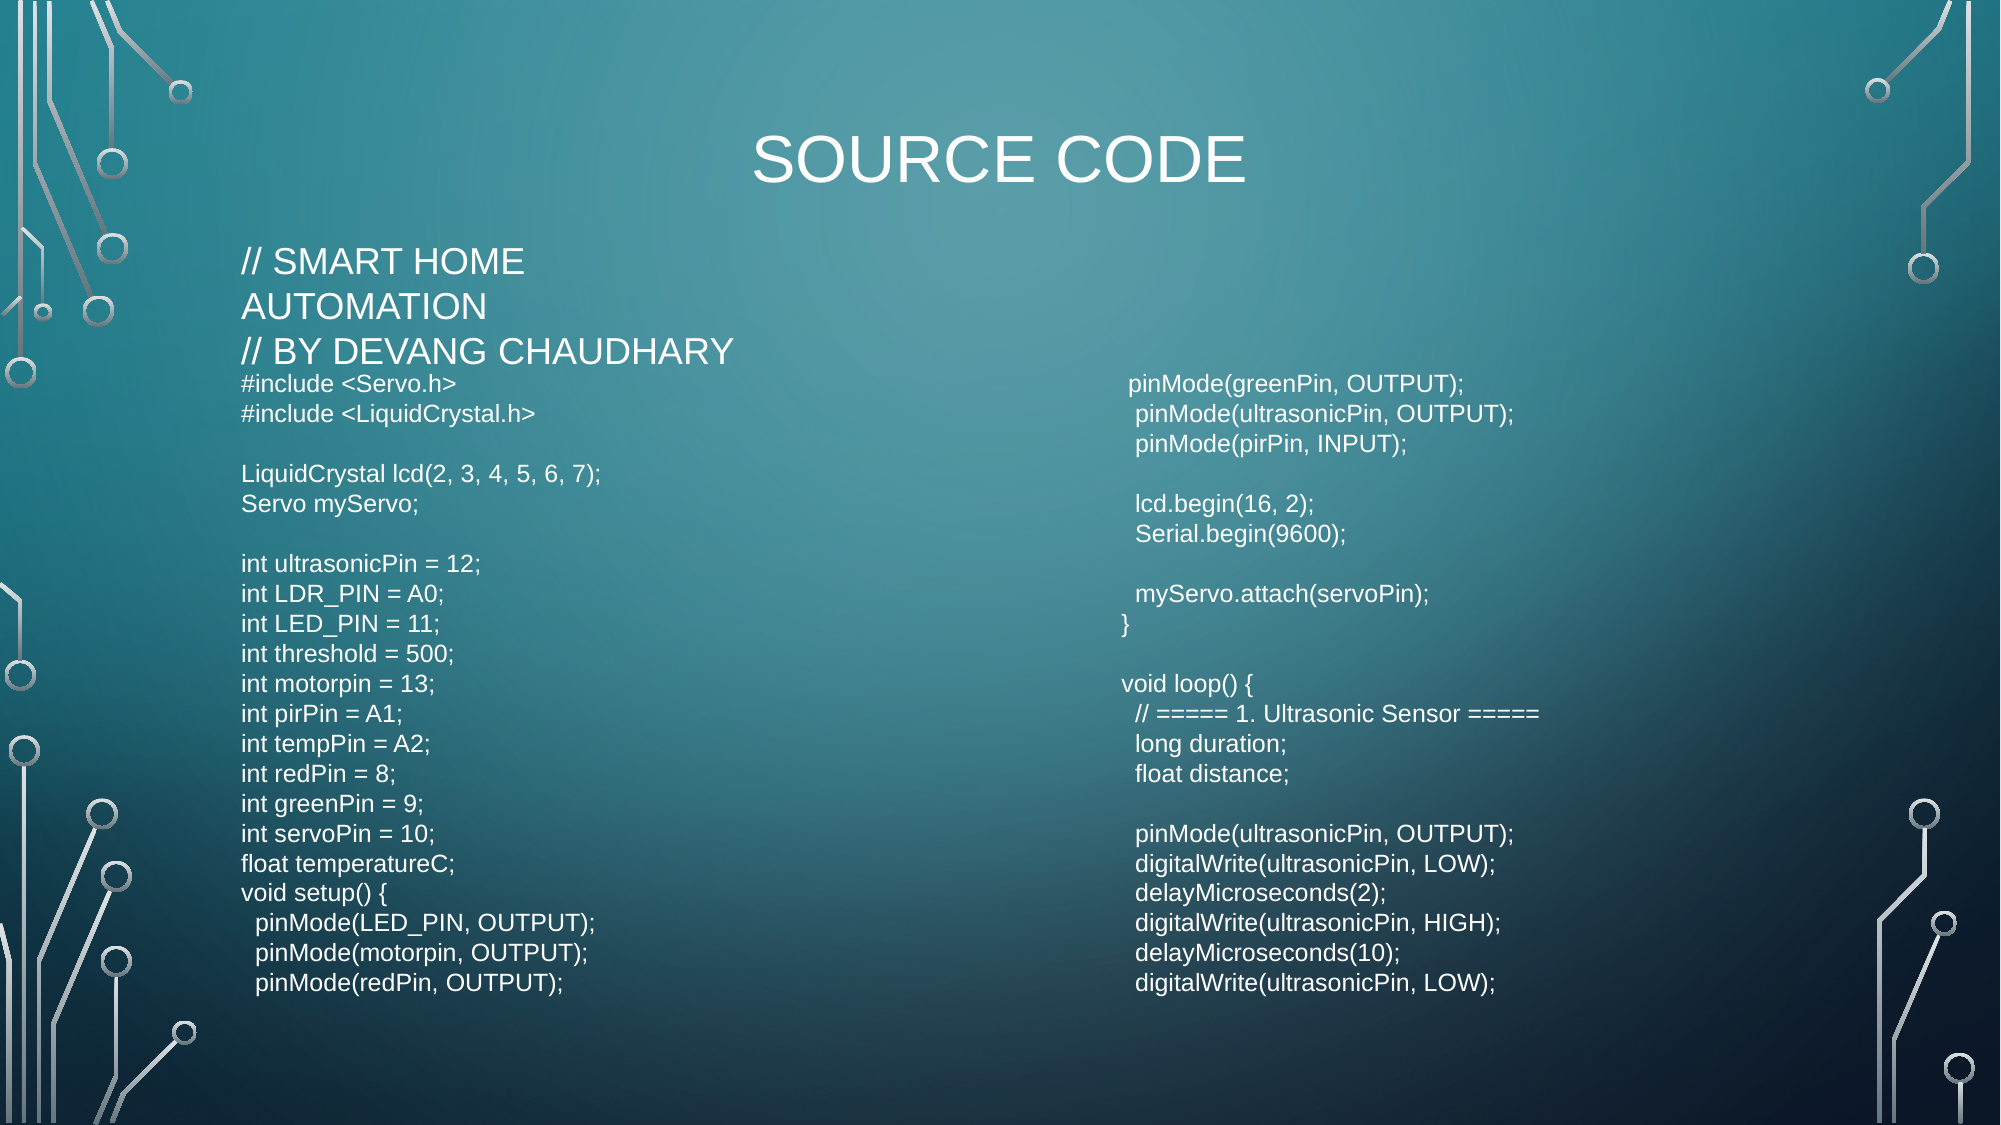

SOURCE CODE
// SMART HOME AUTOMATION
// BY DEVANG CHAUDHARY
#include <Servo.h>
#include <LiquidCrystal.h>

LiquidCrystal lcd(2, 3, 4, 5, 6, 7);
Servo myServo;

int ultrasonicPin = 12;
int LDR_PIN = A0;
int LED_PIN = 11;
int threshold = 500;
int motorpin = 13;
int pirPin = A1;
int tempPin = A2;
int redPin = 8;
int greenPin = 9;
int servoPin = 10;
float temperatureC;
void setup() {
  pinMode(LED_PIN, OUTPUT);
  pinMode(motorpin, OUTPUT);
  pinMode(redPin, OUTPUT);
 pinMode(greenPin, OUTPUT);
  pinMode(ultrasonicPin, OUTPUT);
  pinMode(pirPin, INPUT);

  lcd.begin(16, 2);
  Serial.begin(9600);

  myServo.attach(servoPin);
}

void loop() {
  // ===== 1. Ultrasonic Sensor =====
  long duration;
  float distance;

  pinMode(ultrasonicPin, OUTPUT);
  digitalWrite(ultrasonicPin, LOW);
  delayMicroseconds(2);
  digitalWrite(ultrasonicPin, HIGH);
  delayMicroseconds(10);
  digitalWrite(ultrasonicPin, LOW);